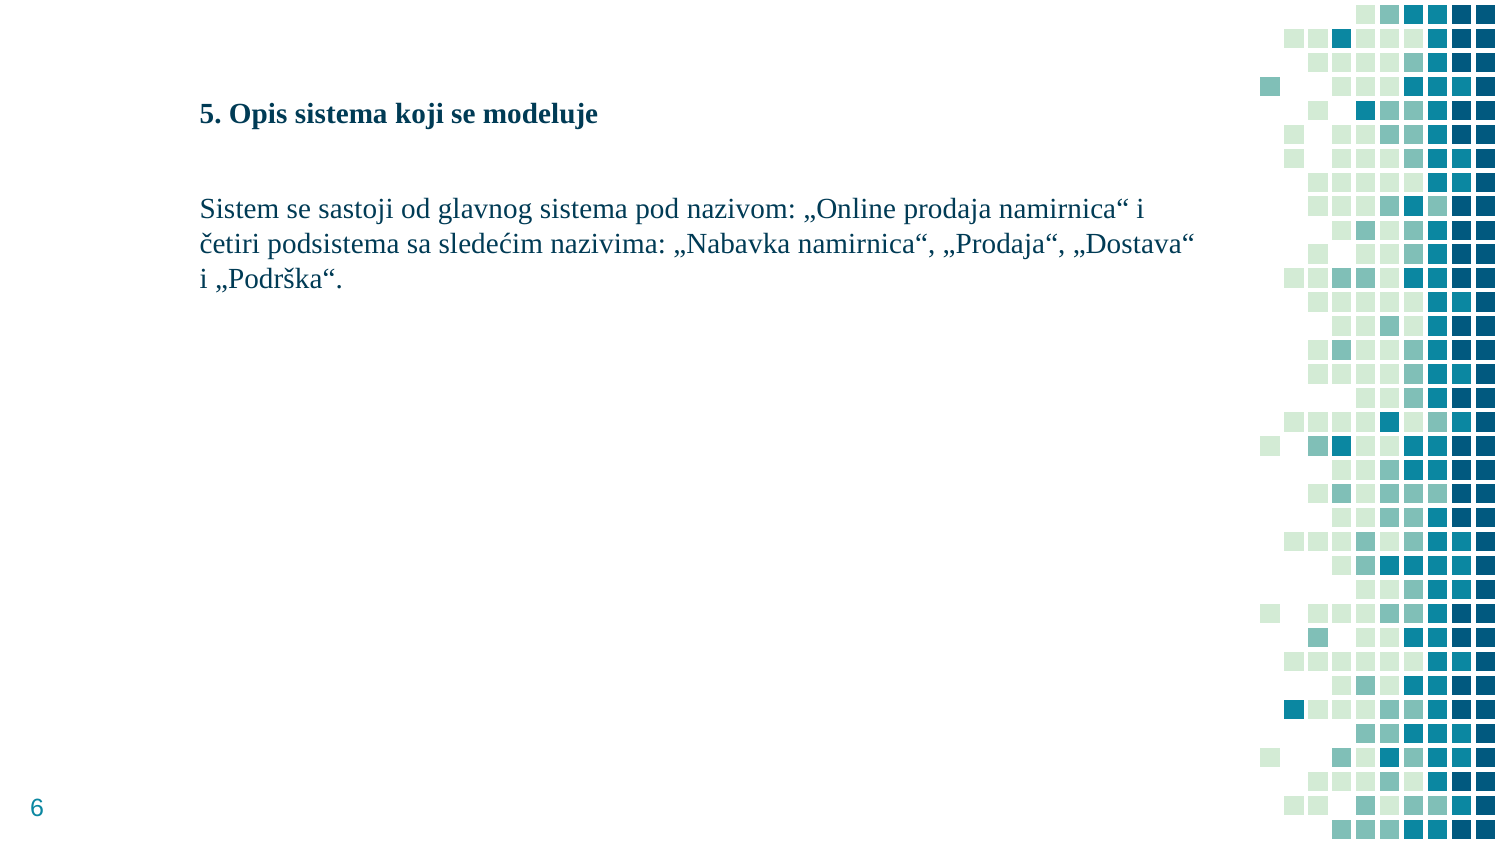

5. Opis sistema koji se modeluje

Sistem se sastoji od glavnog sistema pod nazivom: „Online prodaja namirnica“ i četiri podsistema sa sledećim nazivima: „Nabavka namirnica“, „Prodaja“, „Dostava“ i „Podrška“.

6